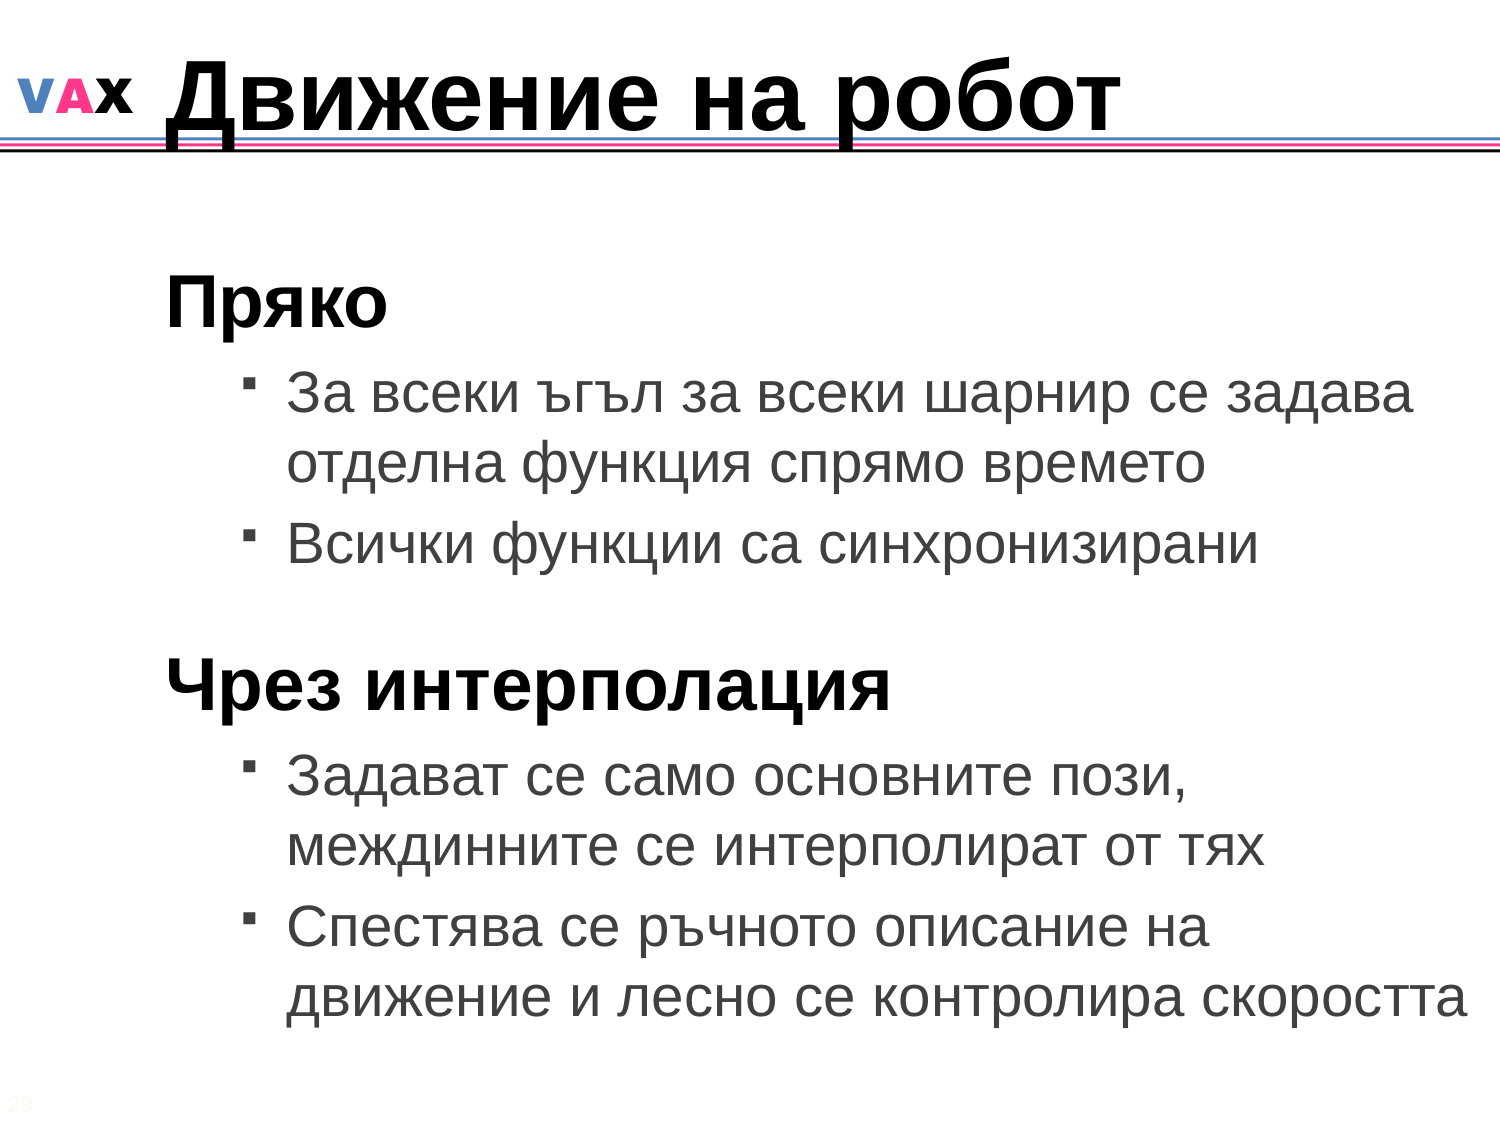

# Движение на робот
Пряко
За всеки ъгъл за всеки шарнир се задава отделна функция спрямо времето
Всички функции са синхронизирани
Чрез интерполация
Задават се само основните пози, междинните се интерполират от тях
Спестява се ръчното описание на движение и лесно се контролира скоростта